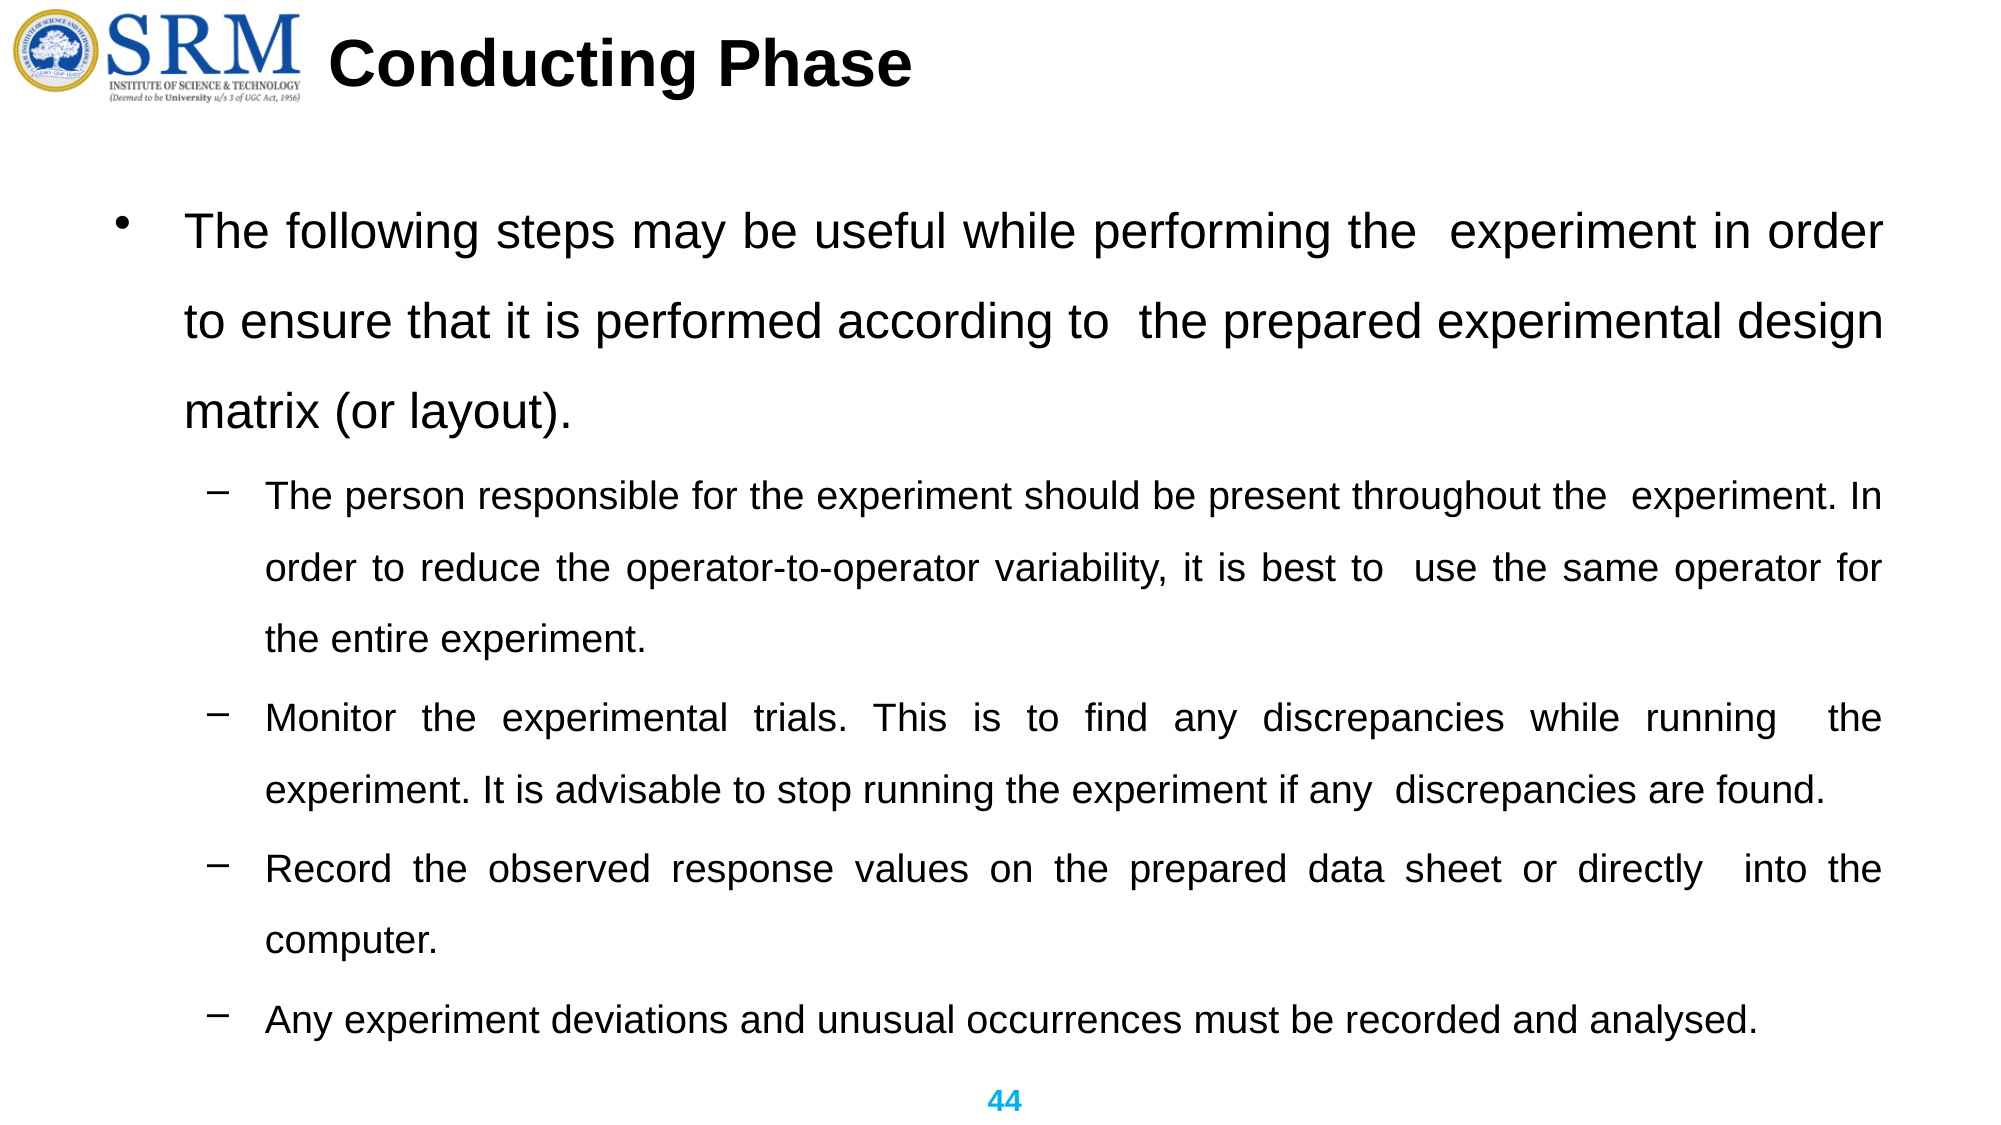

# Conducting Phase
The following steps may be useful while performing the  experiment in order to ensure that it is performed according to  the prepared experimental design matrix (or layout).
The person responsible for the experiment should be present throughout the  experiment. In order to reduce the operator-to-operator variability, it is best to  use the same operator for the entire experiment.
Monitor the experimental trials. This is to find any discrepancies while running  the experiment. It is advisable to stop running the experiment if any  discrepancies are found.
Record the observed response values on the prepared data sheet or directly  into the computer.
Any experiment deviations and unusual occurrences must be recorded and analysed.
44